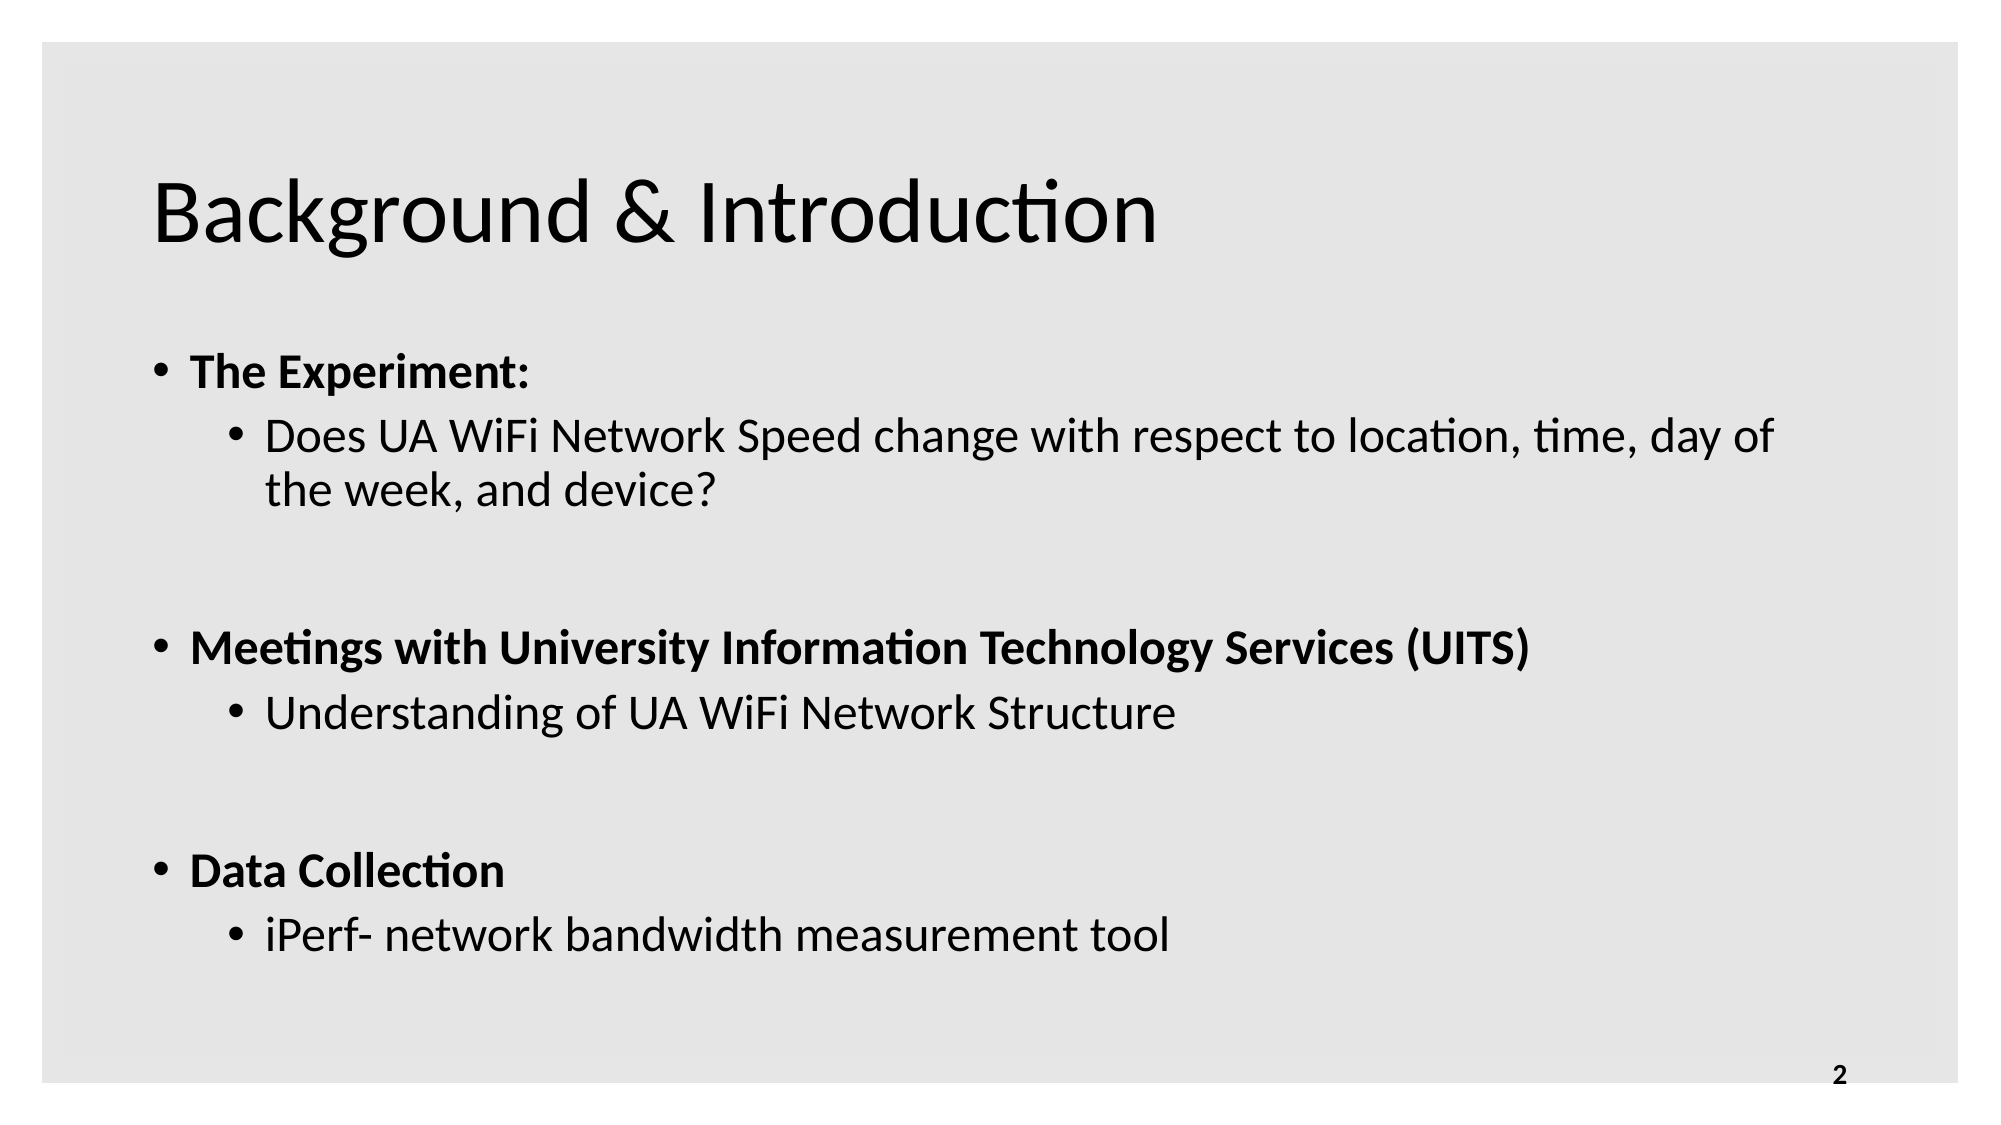

# Background & Introduction
The Experiment:
Does UA WiFi Network Speed change with respect to location, time, day of the week, and device?

Meetings with University Information Technology Services (UITS)
Understanding of UA WiFi Network Structure

Data Collection
iPerf- network bandwidth measurement tool
2